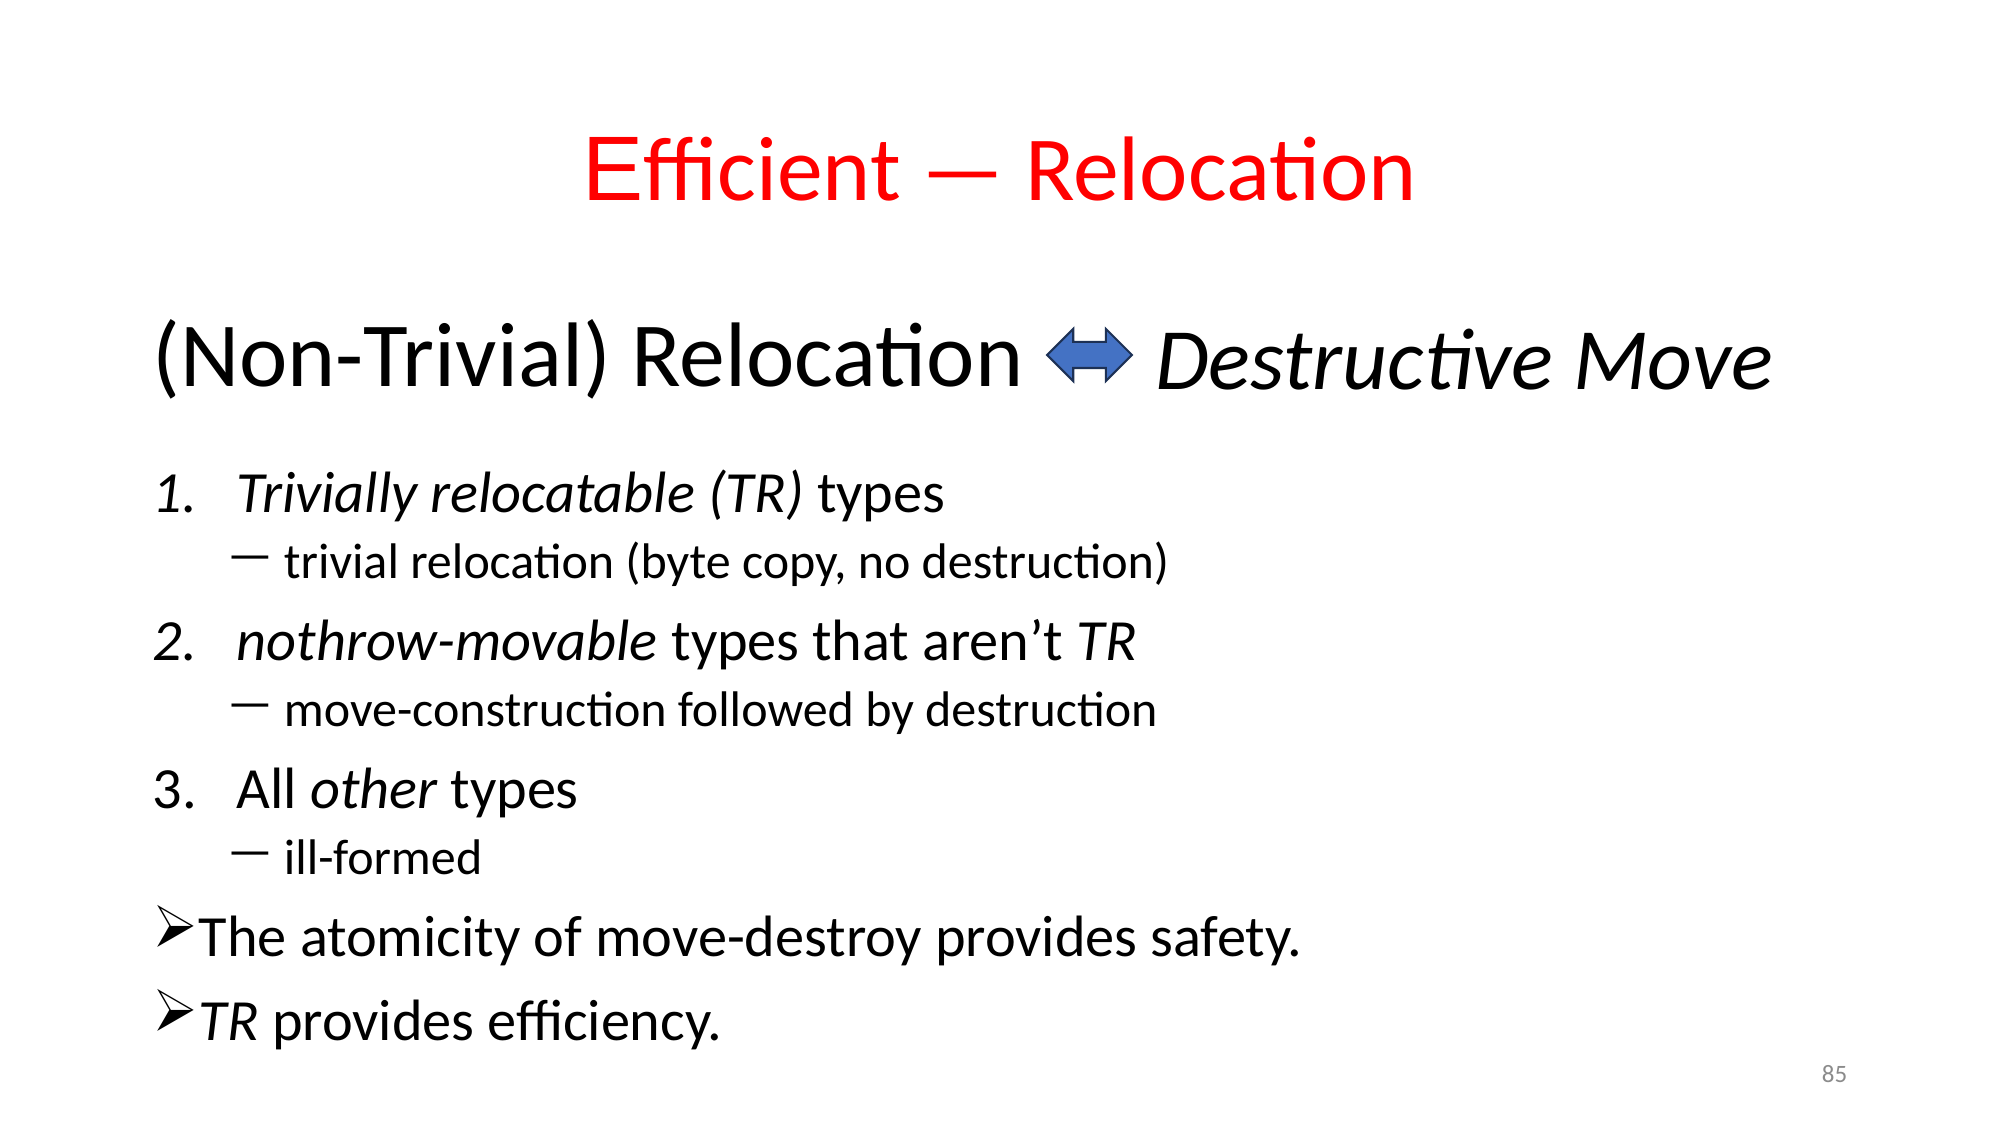

# Efficient — Relocation
 Destructive Move

(Non-Trivial) Relocation
Trivially relocatable (TR) types
 trivial relocation (byte copy, no destruction)
nothrow-movable types that aren’t TR
 move-construction followed by destruction
All other types
 ill-formed
The atomicity of move-destroy provides safety.
TR provides efficiency.

85